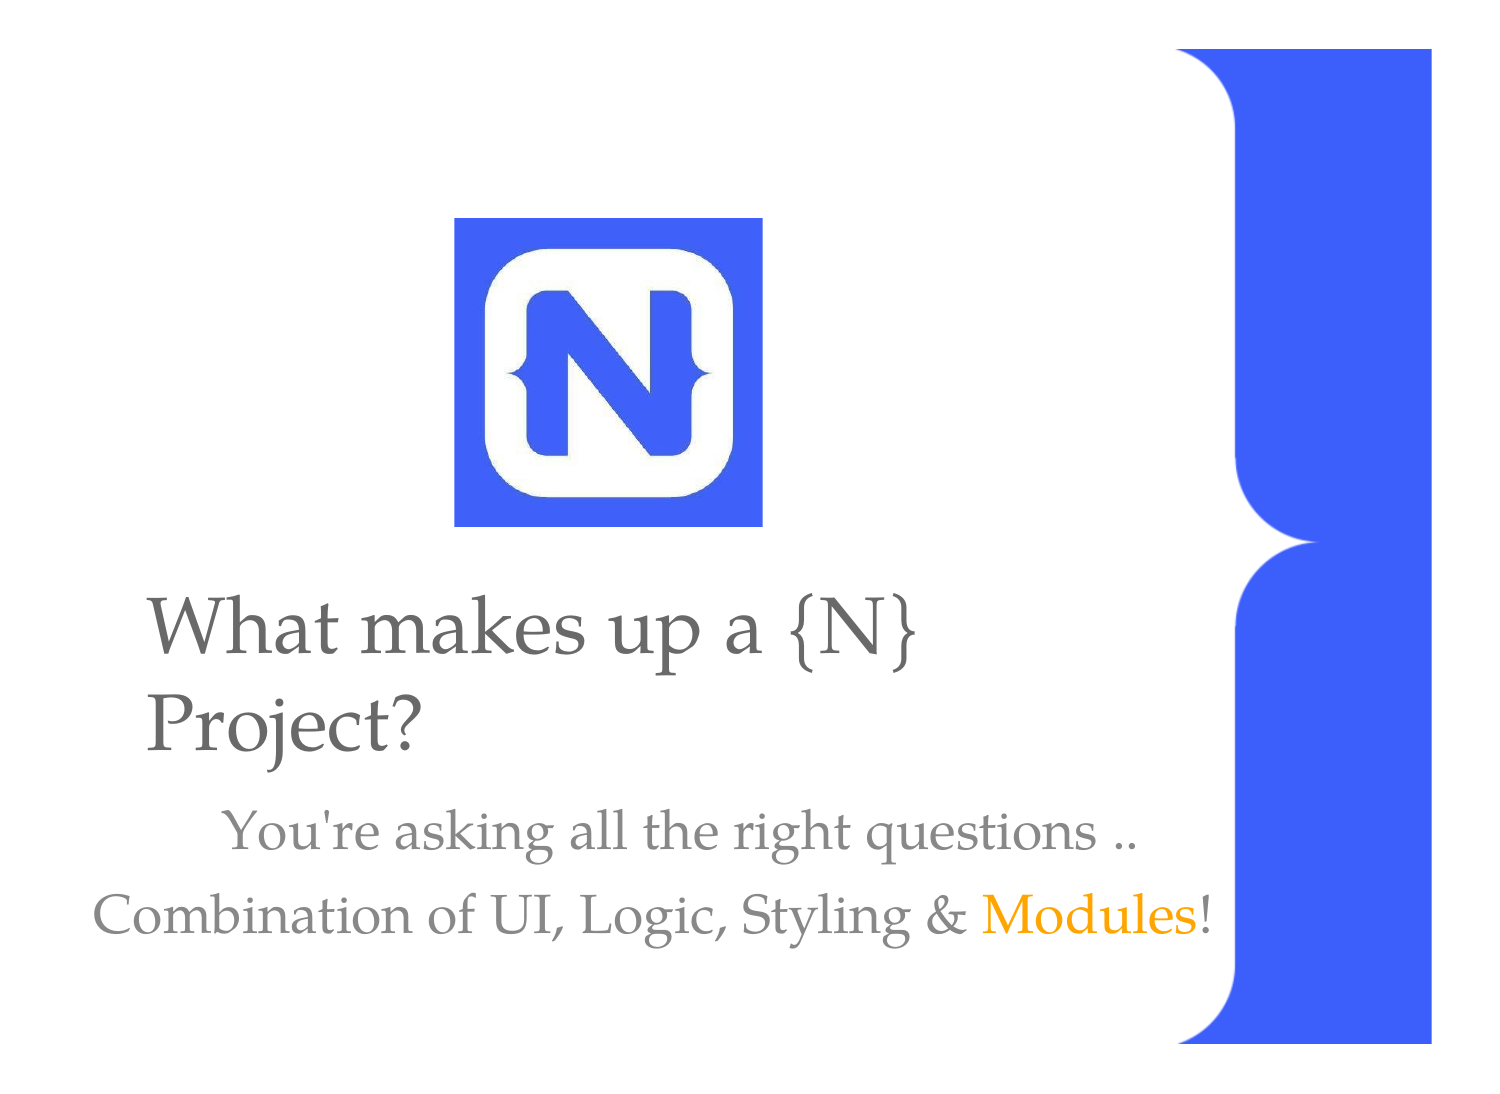

What makes up a {N} Project?
You're asking all the right questions ..
Combination of UI, Logic, Styling & Modules!